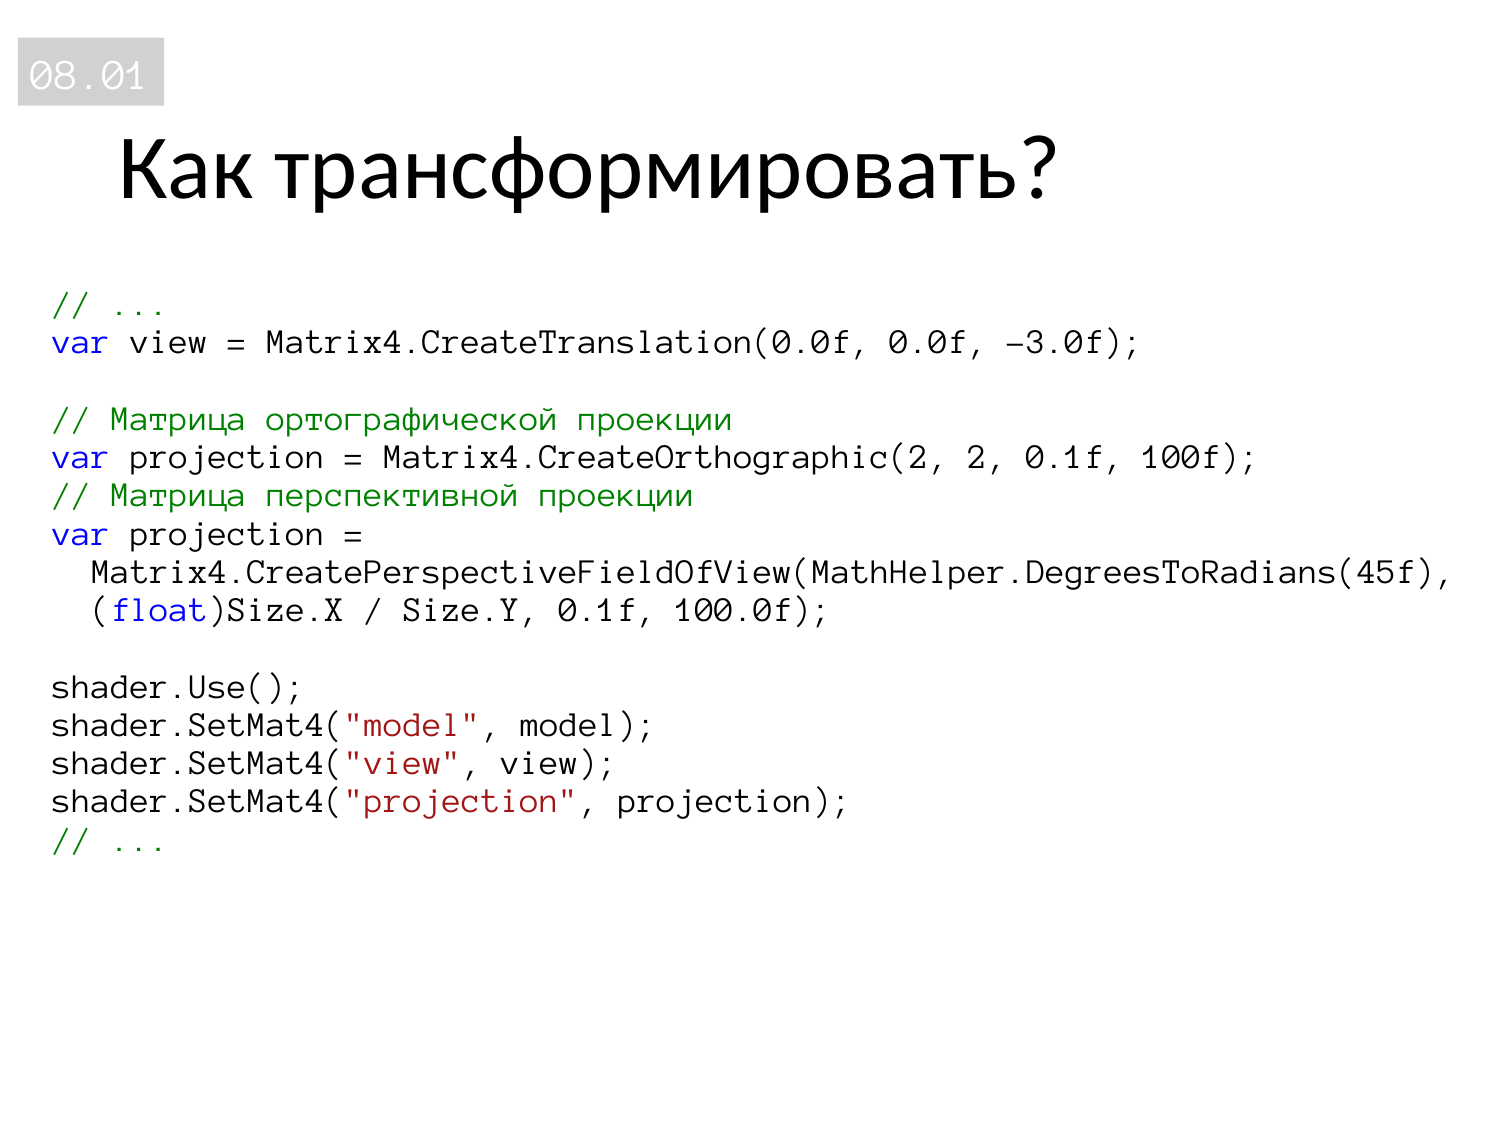

08.01
# Как трансформировать?
// ...
var view = Matrix4.CreateTranslation(0.0f, 0.0f, -3.0f);

// Матрица ортографической проекции
var projection = Matrix4.CreateOrthographic(2, 2, 0.1f, 100f);
// Матрица перспективной проекции
var projection =
  Matrix4.CreatePerspectiveFieldOfView(MathHelper.DegreesToRadians(45f),
  (float)Size.X / Size.Y, 0.1f, 100.0f);

shader.Use();
shader.SetMat4("model", model);
shader.SetMat4("view", view);
shader.SetMat4("projection", projection);
// ...